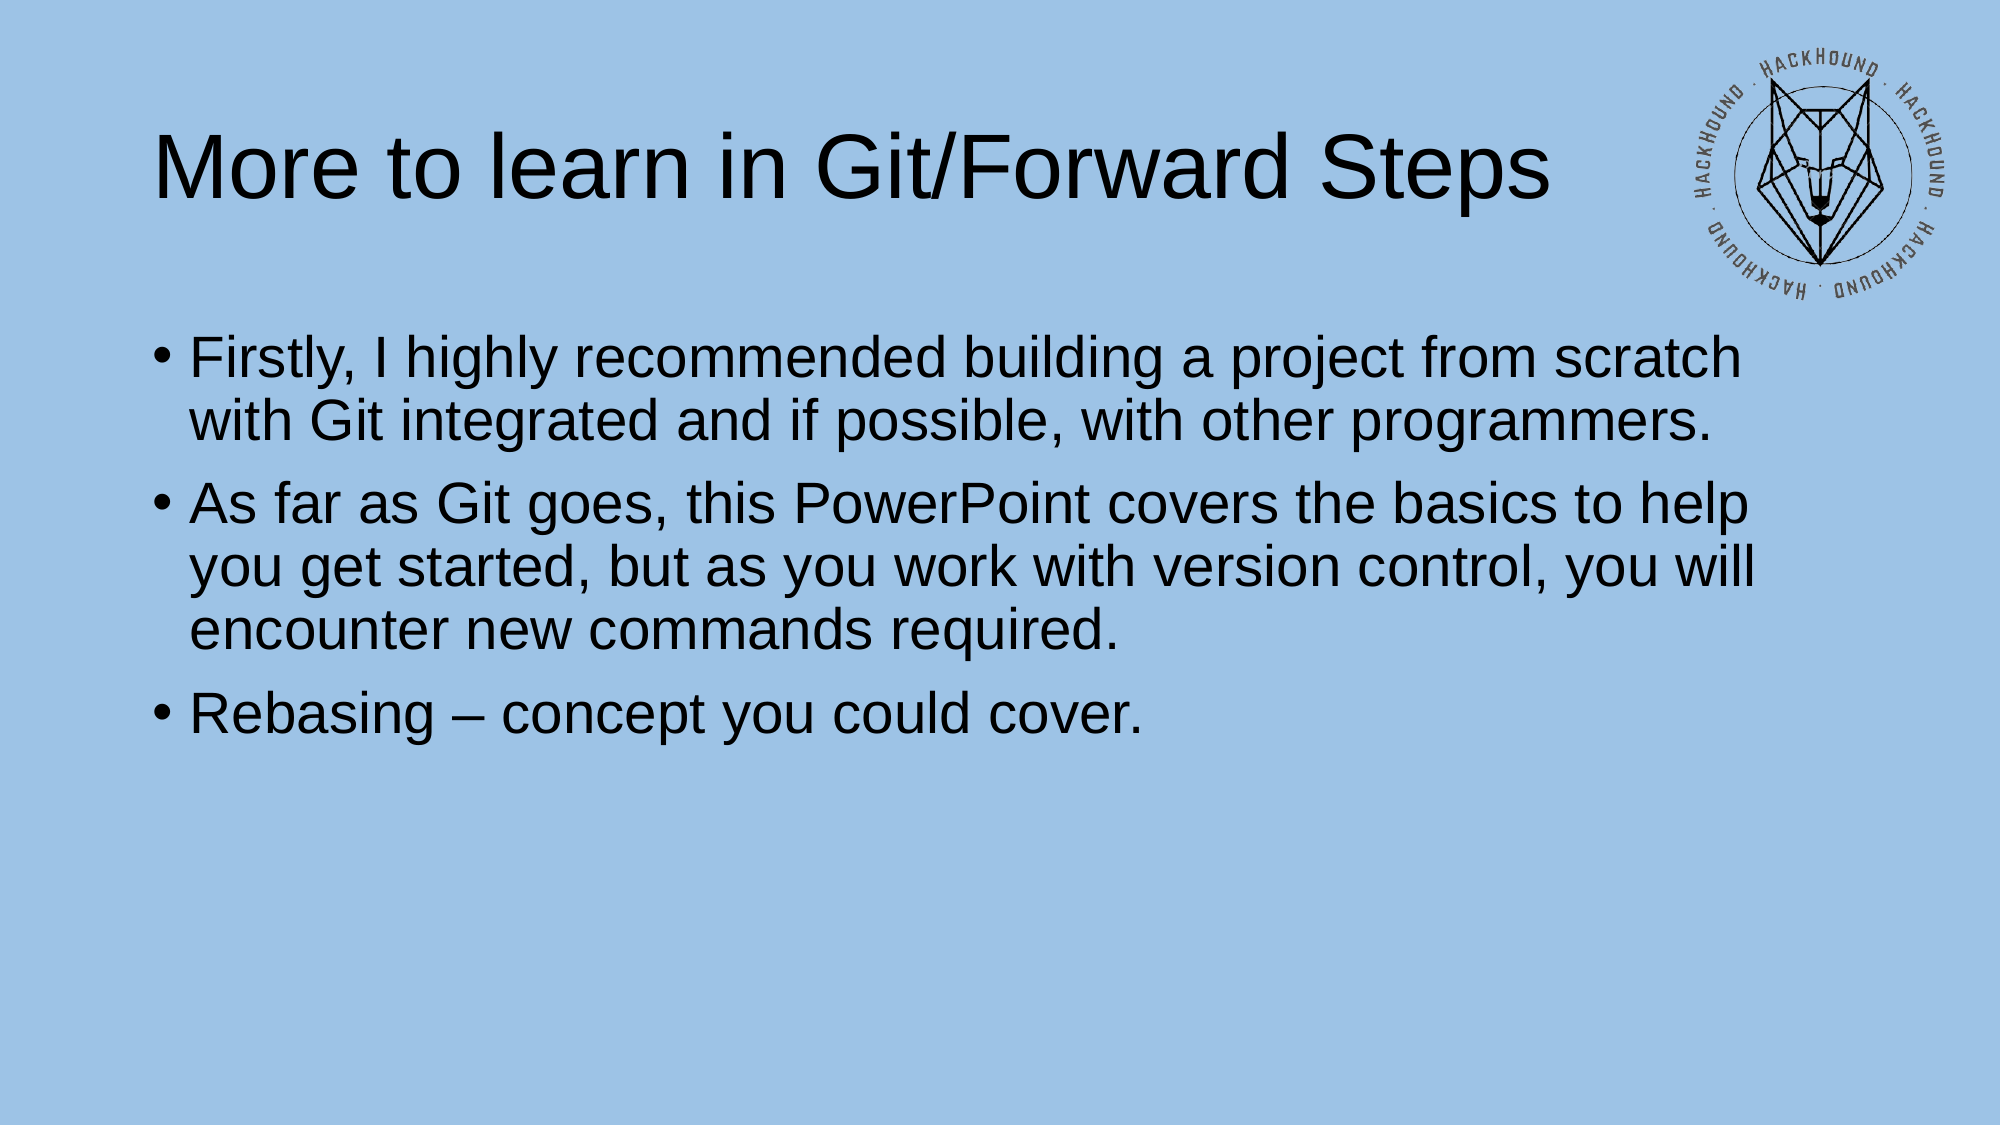

# More to learn in Git/Forward Steps
Firstly, I highly recommended building a project from scratch with Git integrated and if possible, with other programmers.
As far as Git goes, this PowerPoint covers the basics to help you get started, but as you work with version control, you will encounter new commands required.
Rebasing – concept you could cover.